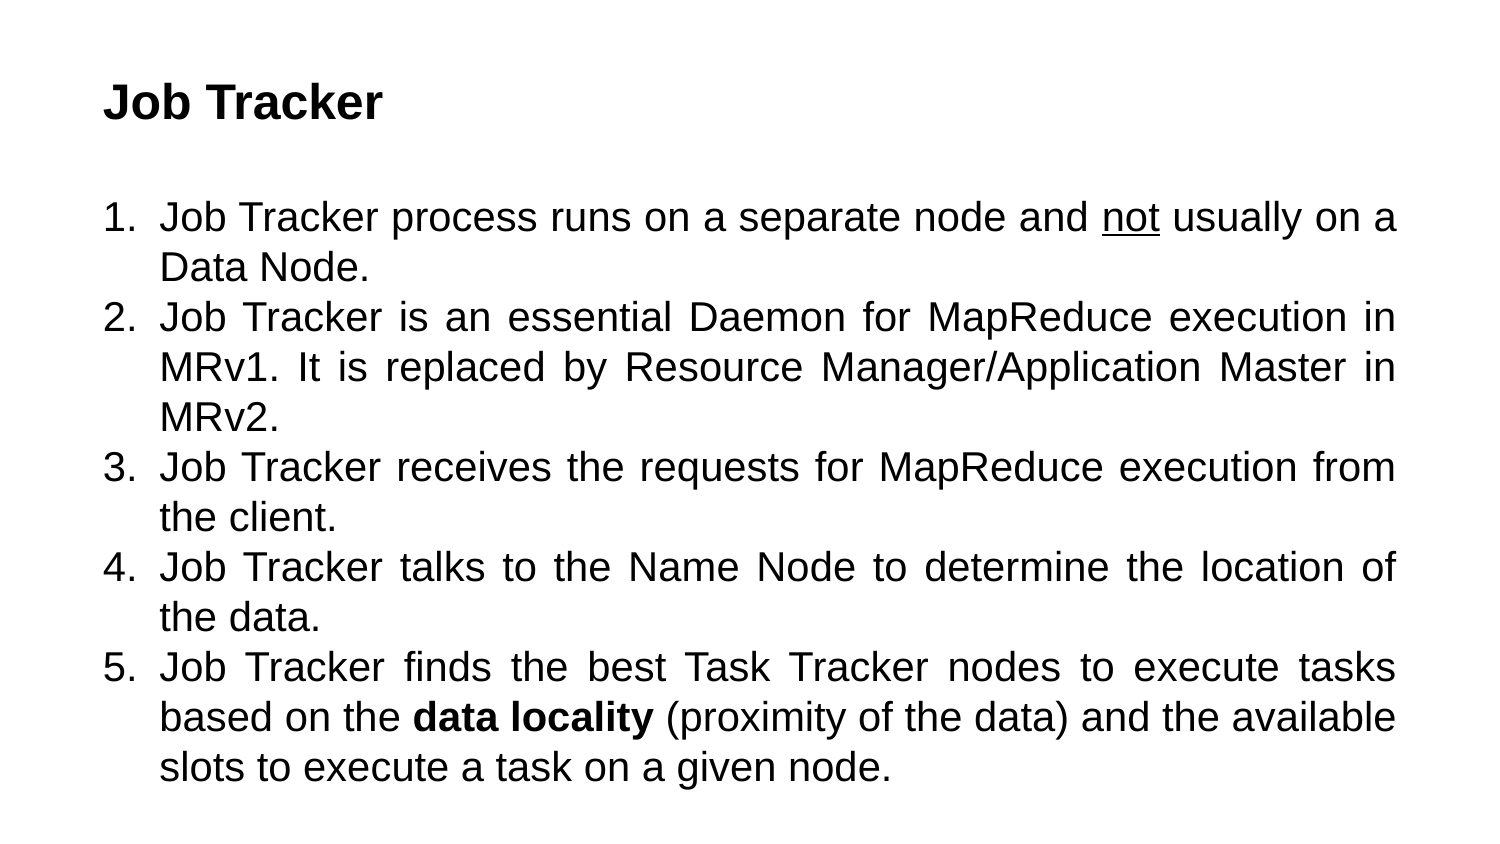

Job Tracker

Job Tracker process runs on a separate node and not usually on a Data Node.
Job Tracker is an essential Daemon for MapReduce execution in MRv1. It is replaced by Resource Manager/Application Master in MRv2.
Job Tracker receives the requests for MapReduce execution from the client.
Job Tracker talks to the Name Node to determine the location of the data.
Job Tracker finds the best Task Tracker nodes to execute tasks based on the data locality (proximity of the data) and the available slots to execute a task on a given node.